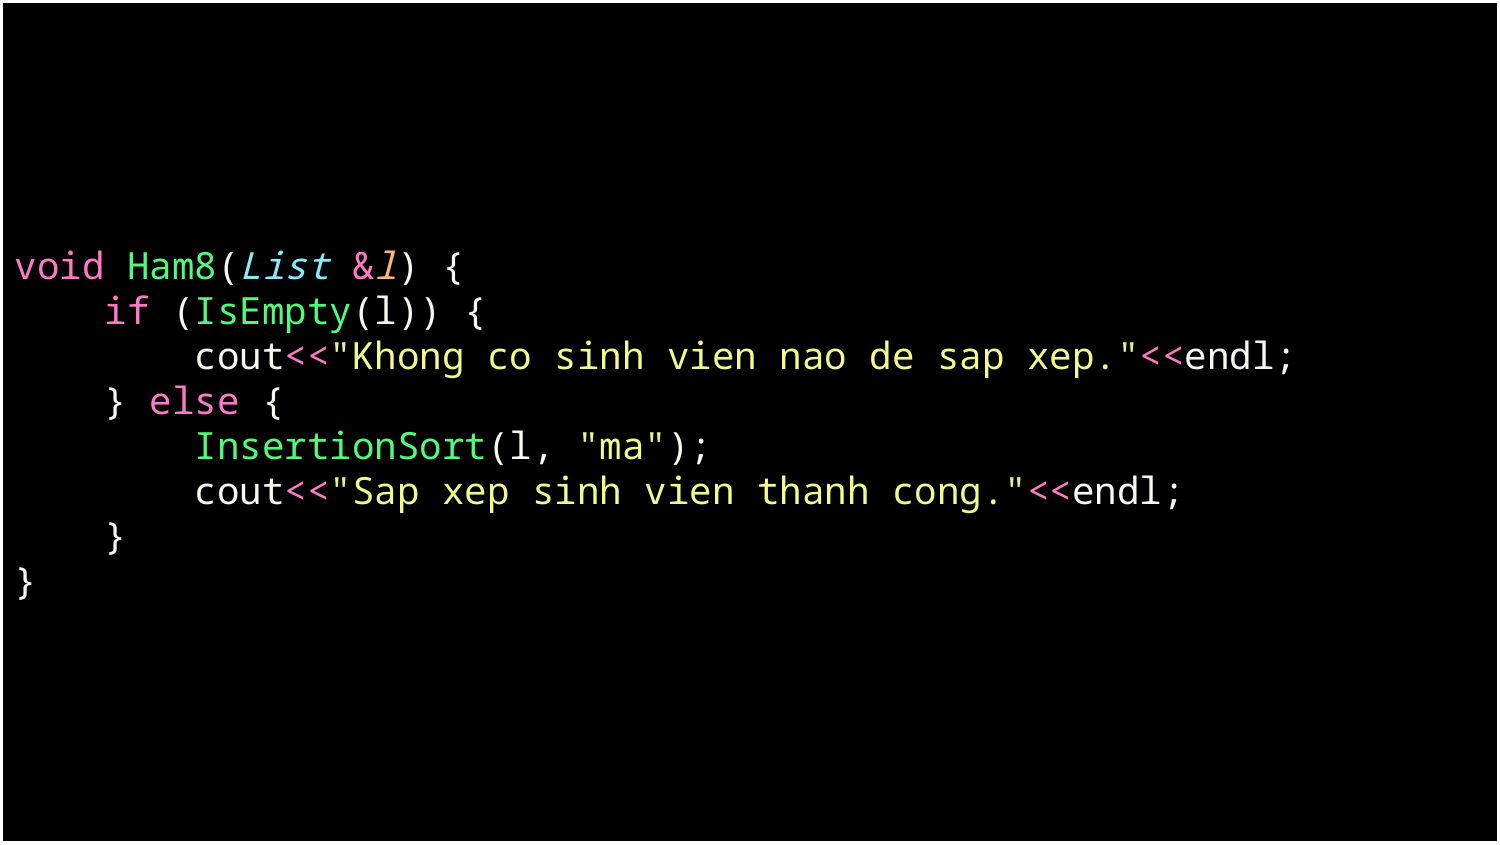

void Ham8(List &l) {
    if (IsEmpty(l)) {
        cout<<"Khong co sinh vien nao de sap xep."<<endl;
    } else {
        InsertionSort(l, "ma");
        cout<<"Sap xep sinh vien thanh cong."<<endl;
    }
}